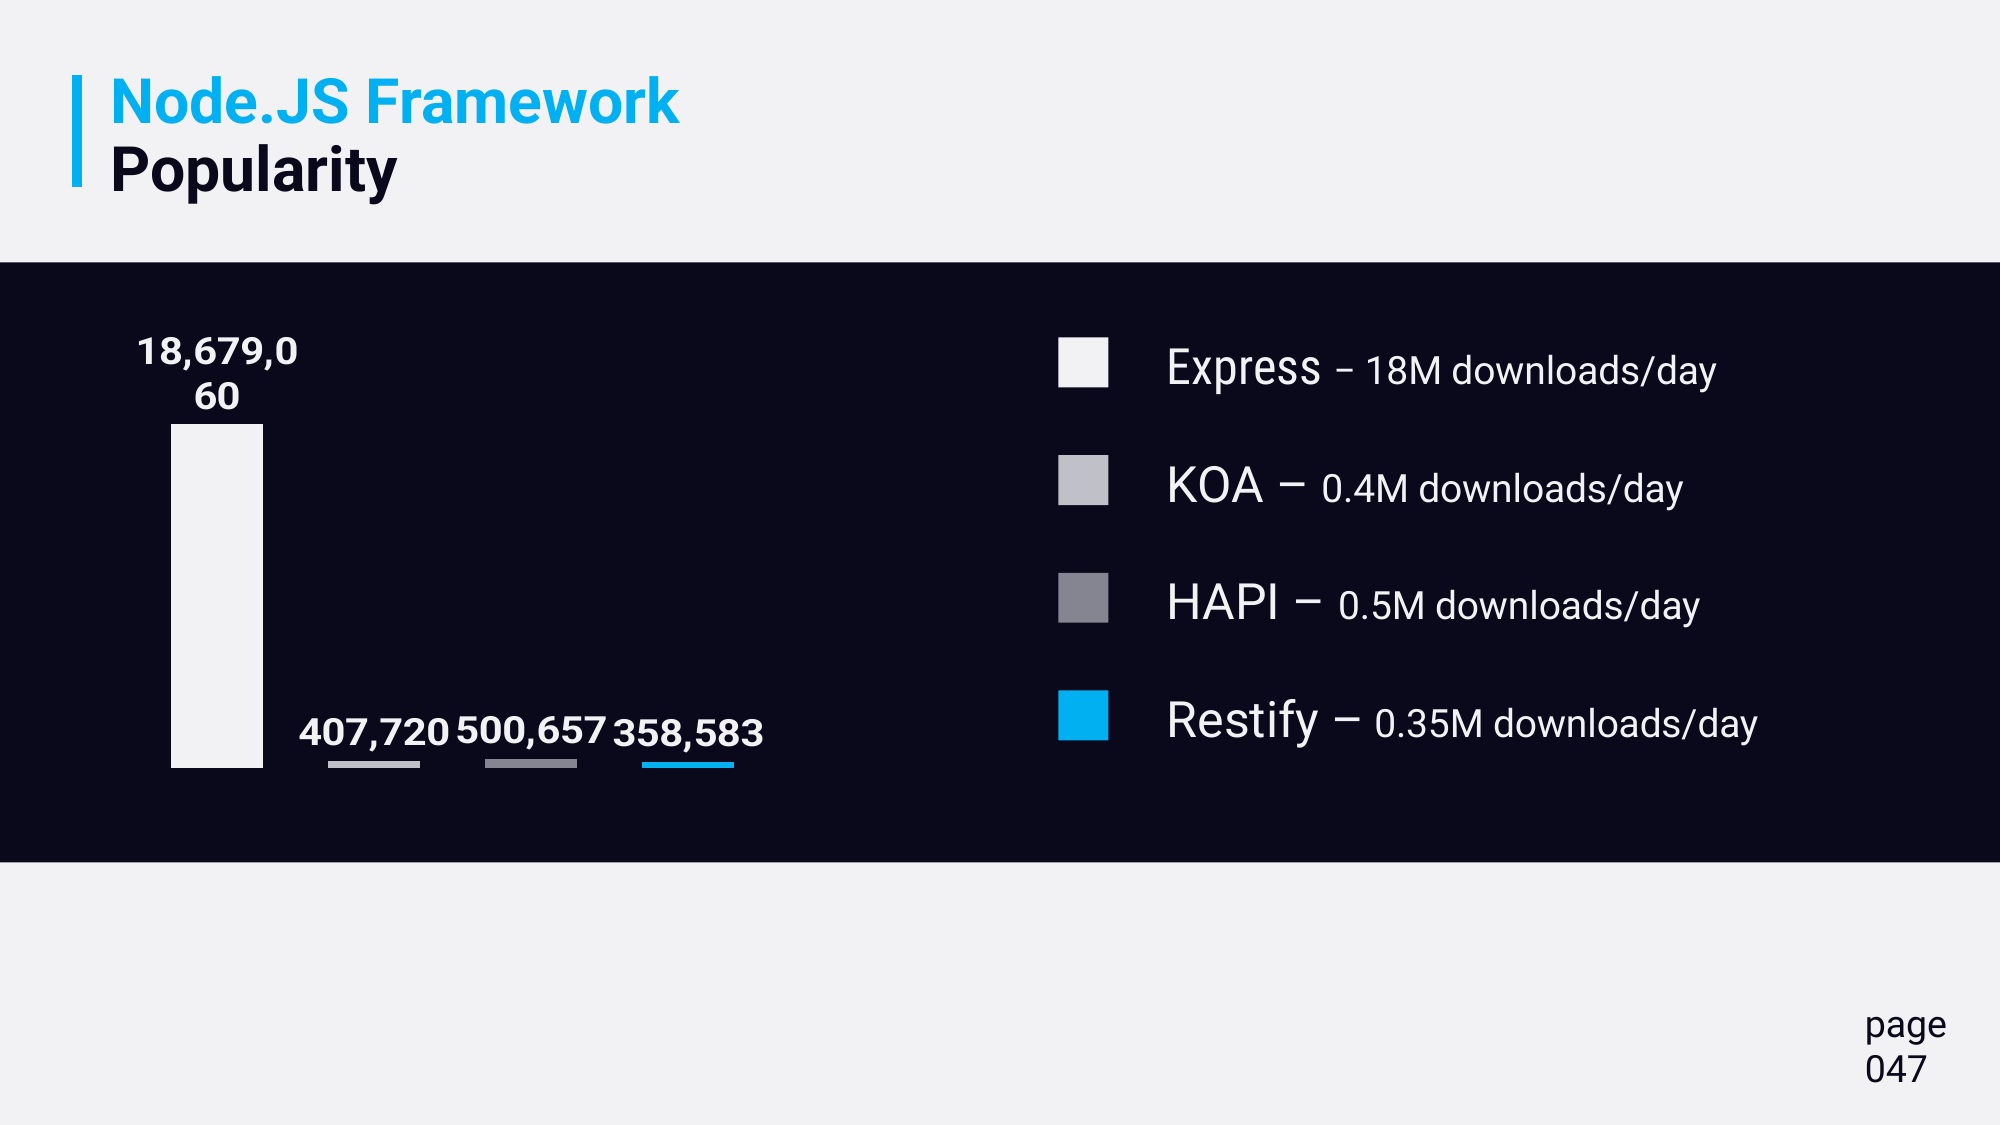

# Node.JS Framework Popularity

Express – 18M downloads/day

### Chart

| Category | SALES |
|---|---|
| q1 | 18679060.0 |
| q2 | 407720.0 |
| q3 | 500657.0 |
| q4 | 358583.0 |
| q5 | None |
KOA – 0.4M downloads/day

HAPI – 0.5M downloads/day

Restify – 0.35M downloads/day

page
047